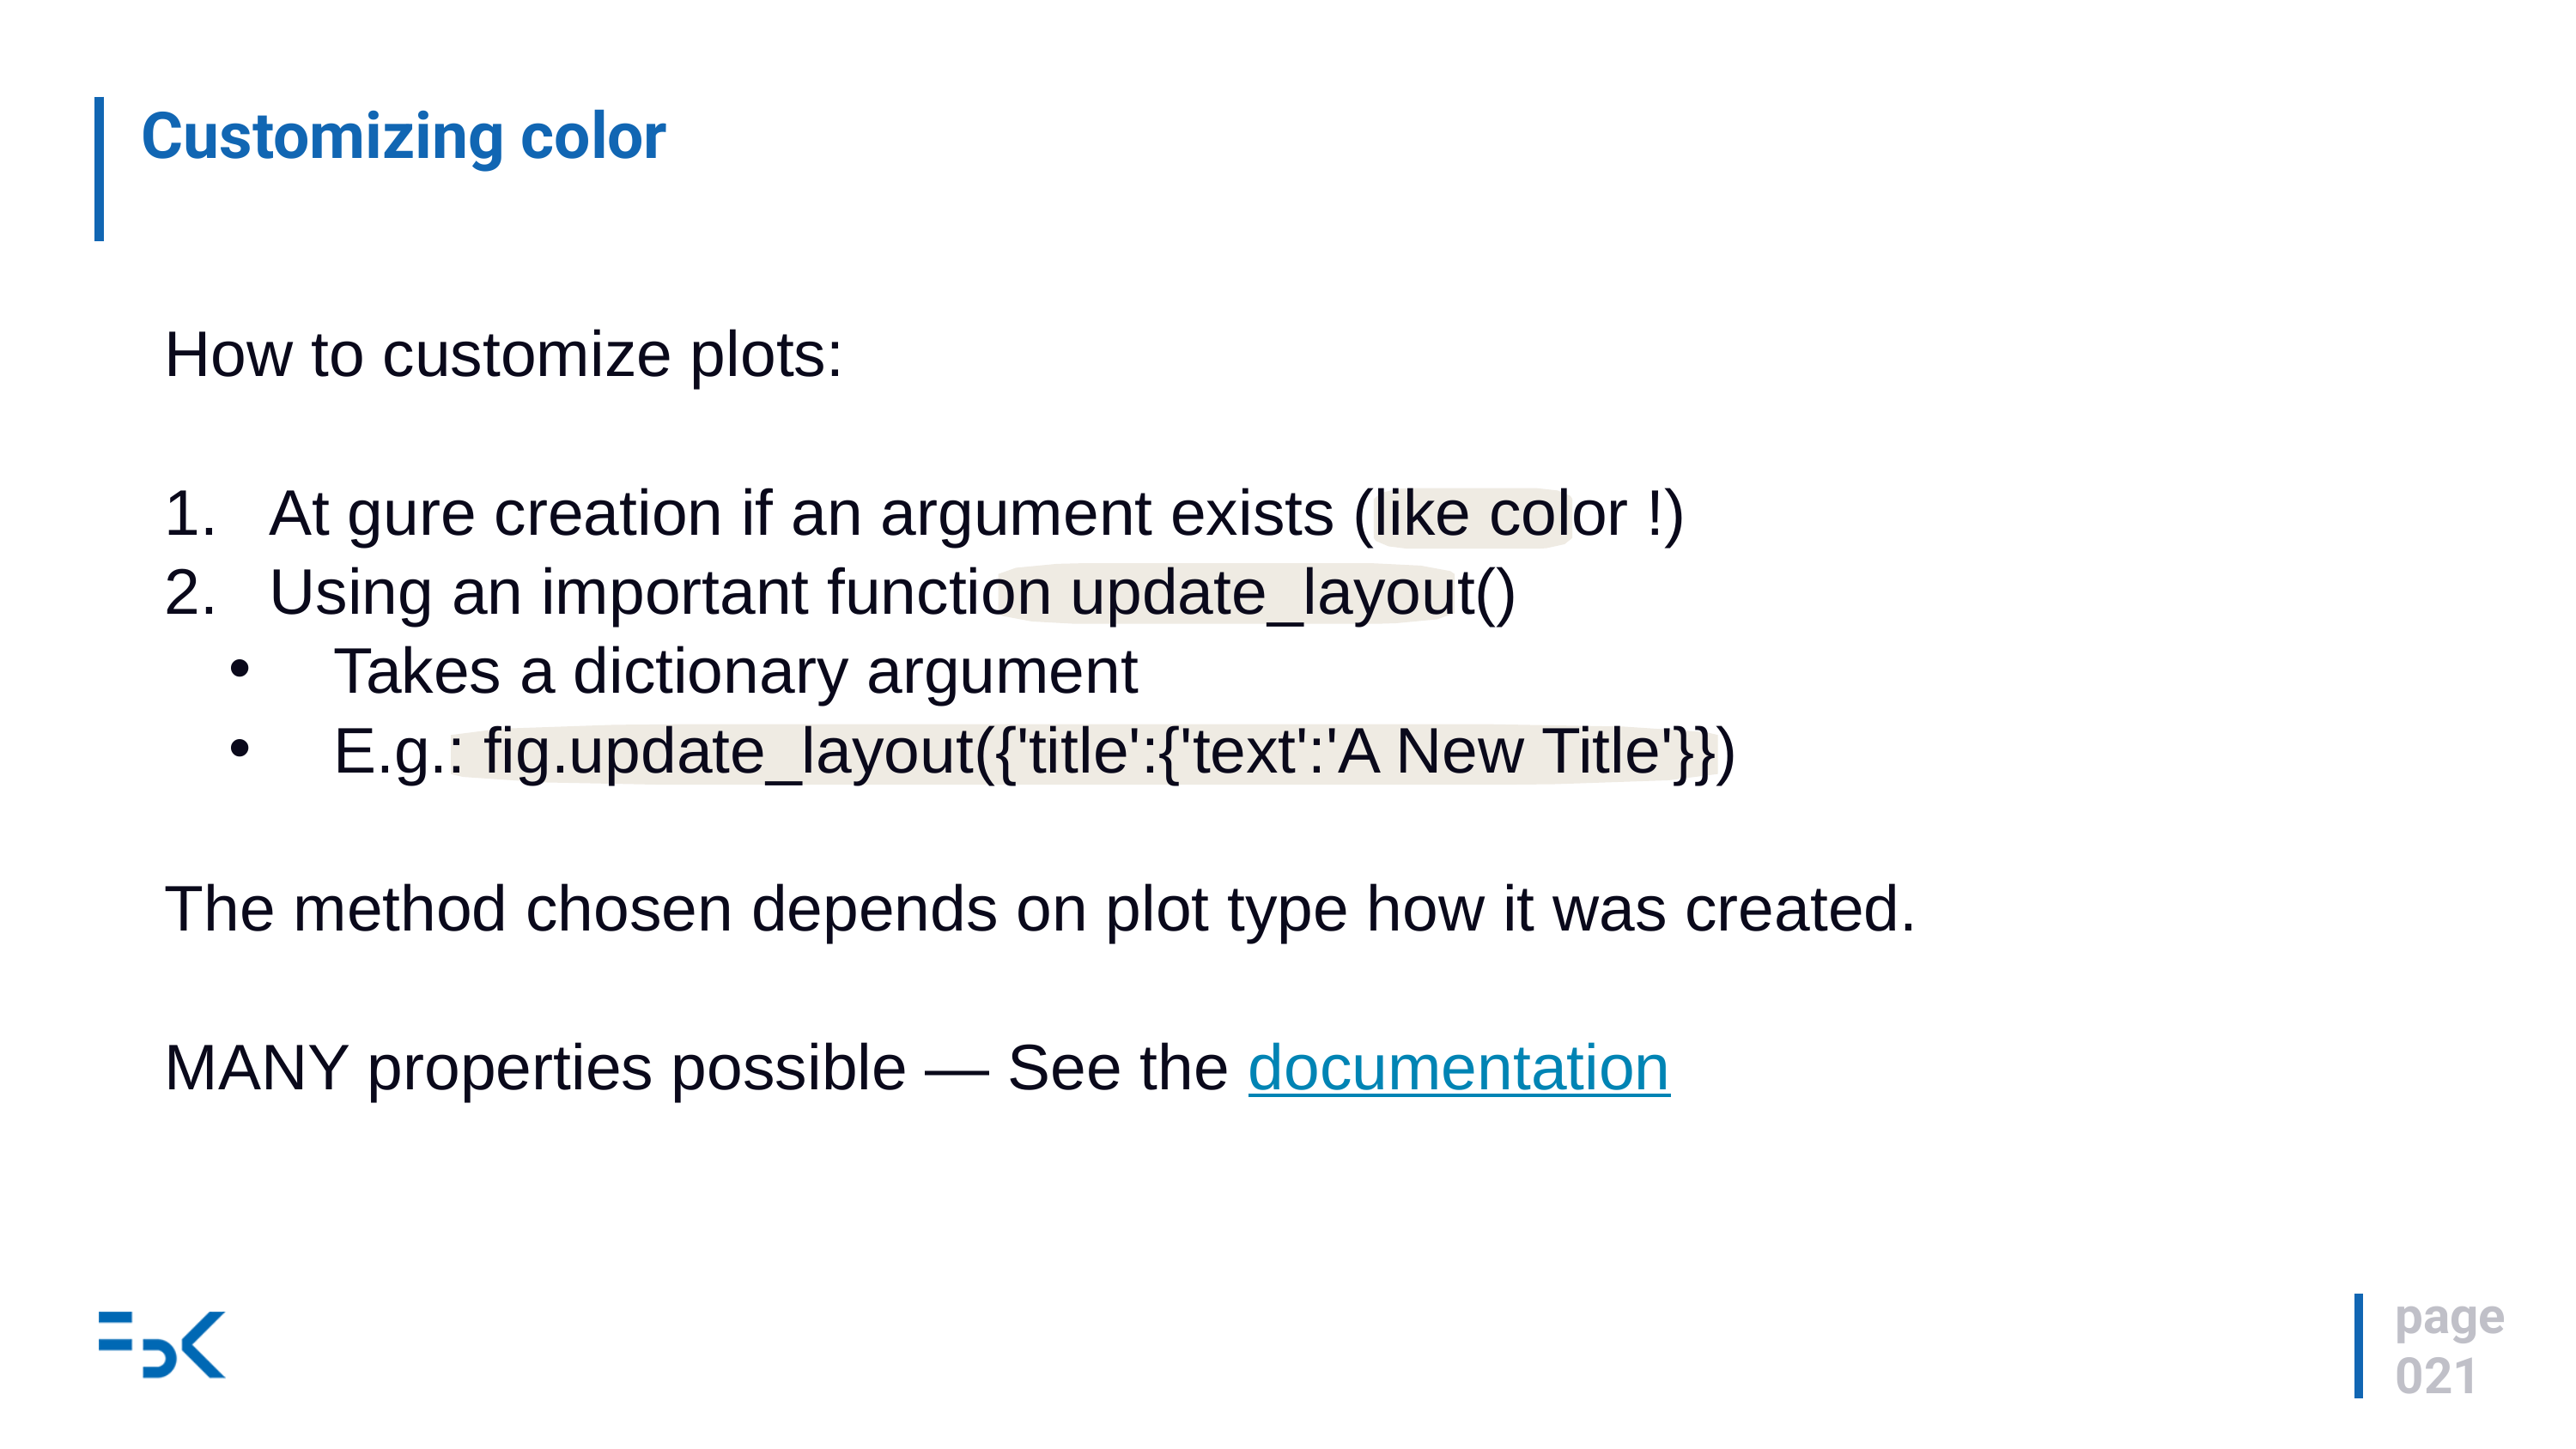

# Customizing color
How to customize plots:

At gure creation if an argument exists (like color !)
Using an important function update_layout()
Takes a dictionary argument
E.g.: fig.update_layout({'title':{'text':'A New Title'}})

The method chosen depends on plot type how it was created.

MANY properties possible — See the documentation

page
021